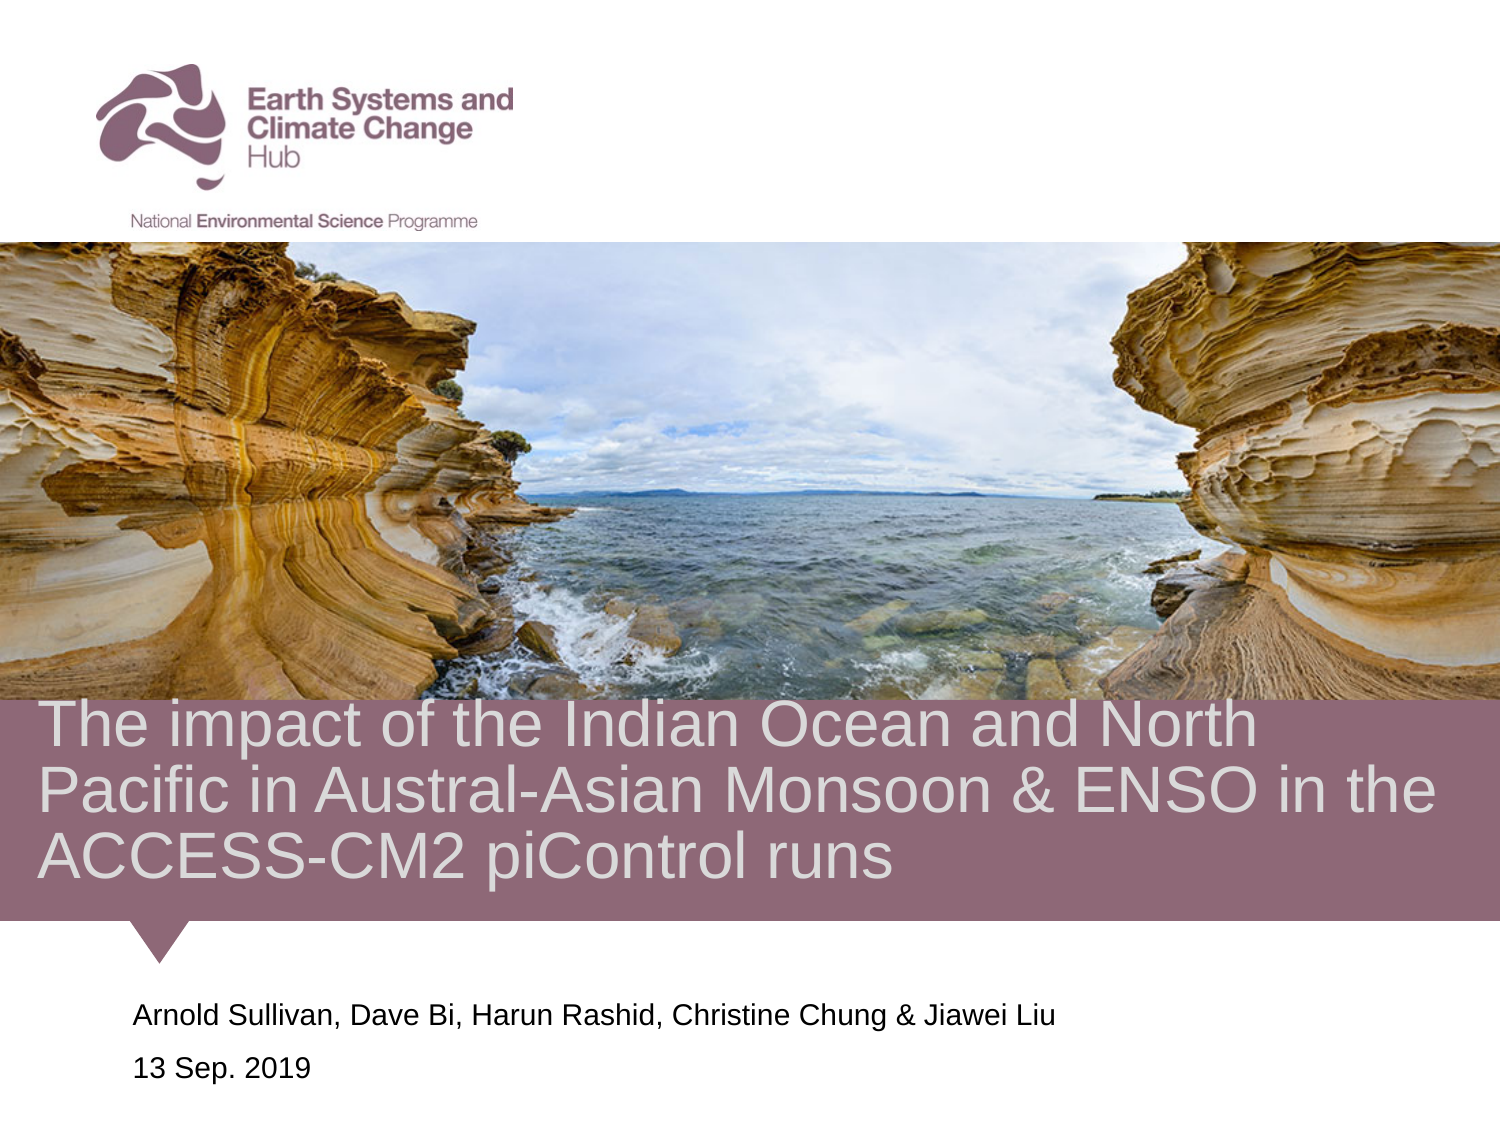

# The impact of the Indian Ocean and North Pacific in Austral-Asian Monsoon & ENSO in the ACCESS-CM2 piControl runs
Arnold Sullivan, Dave Bi, Harun Rashid, Christine Chung & Jiawei Liu
13 Sep. 2019